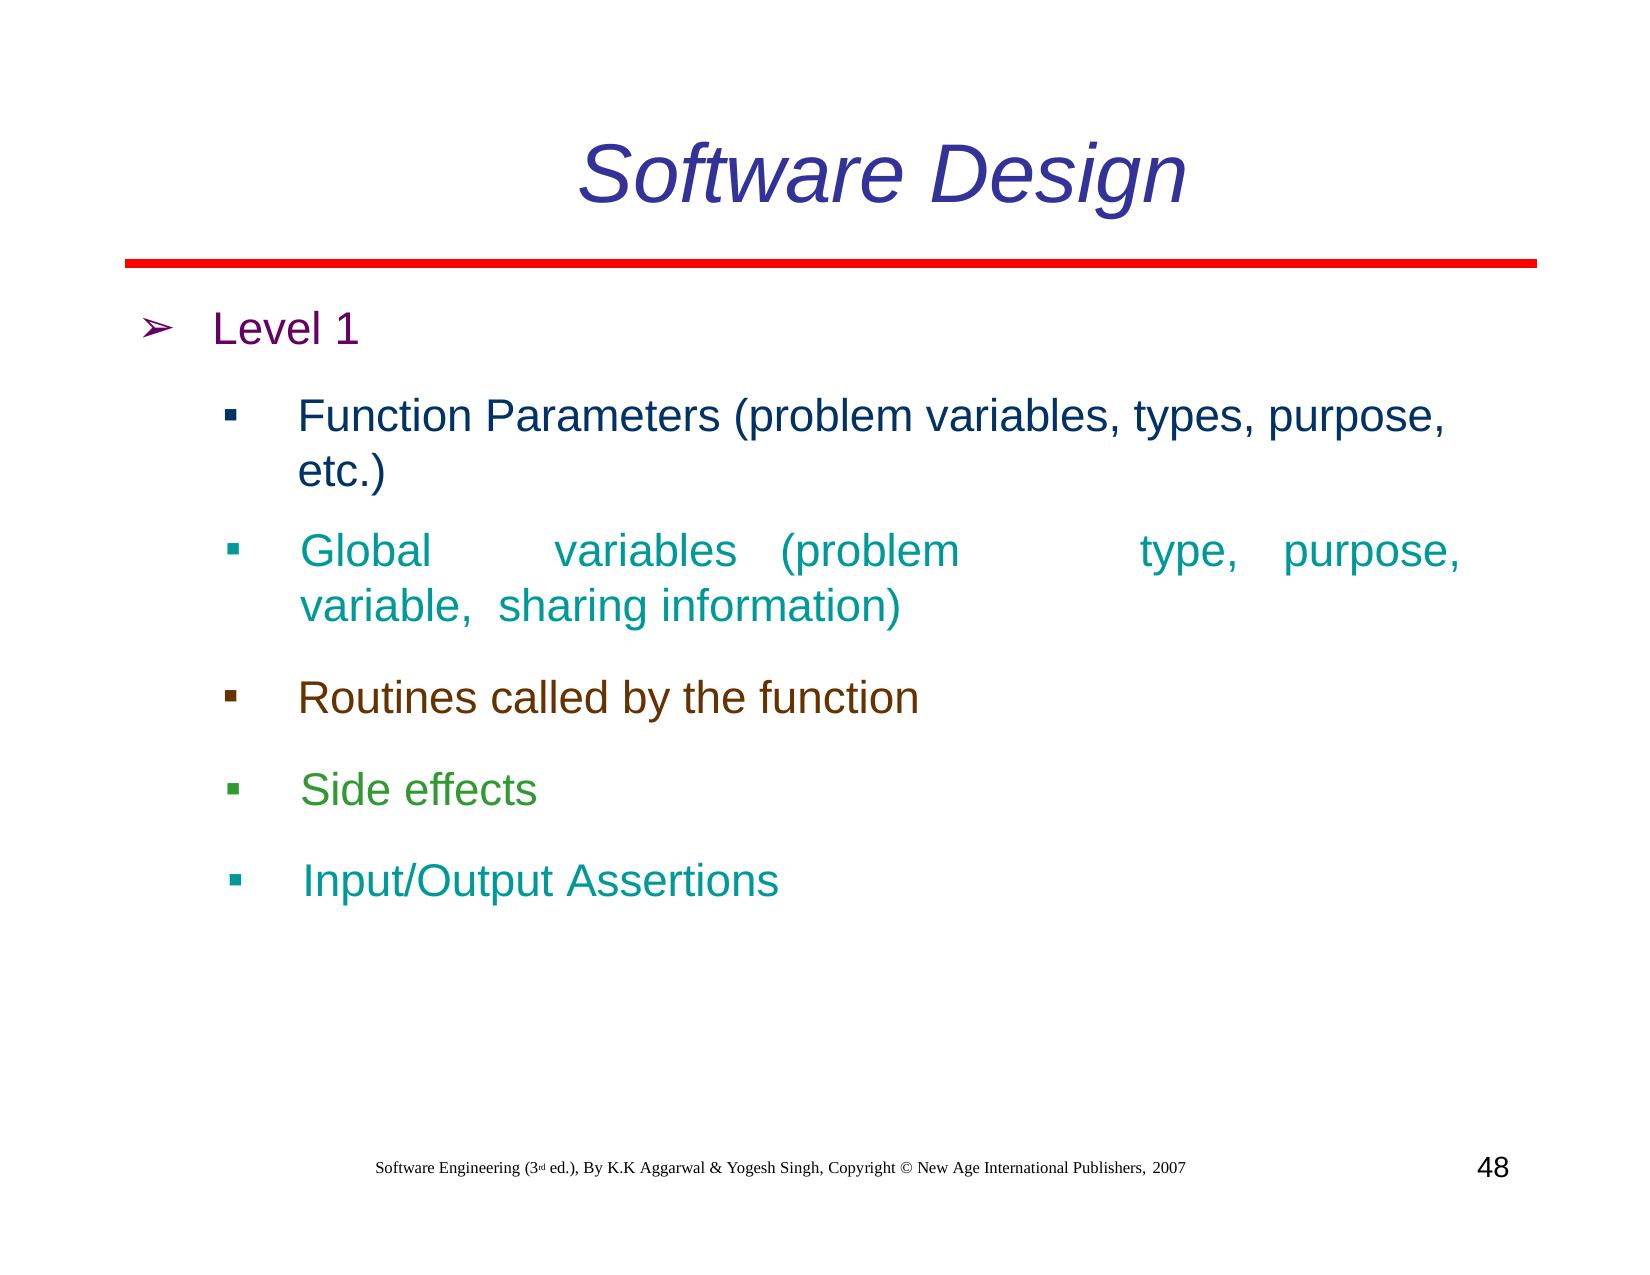

# Software Design

Level 1
Function Parameters (problem variables, types, purpose,  etc.)
Global	variables	(problem	variable,  sharing information)
Routines called by the function
type,	purpose,
Side effects
Input/Output Assertions
48
Software Engineering (3rd  ed.), By K.K Aggarwal & Yogesh Singh, Copyright © New Age International Publishers, 2007